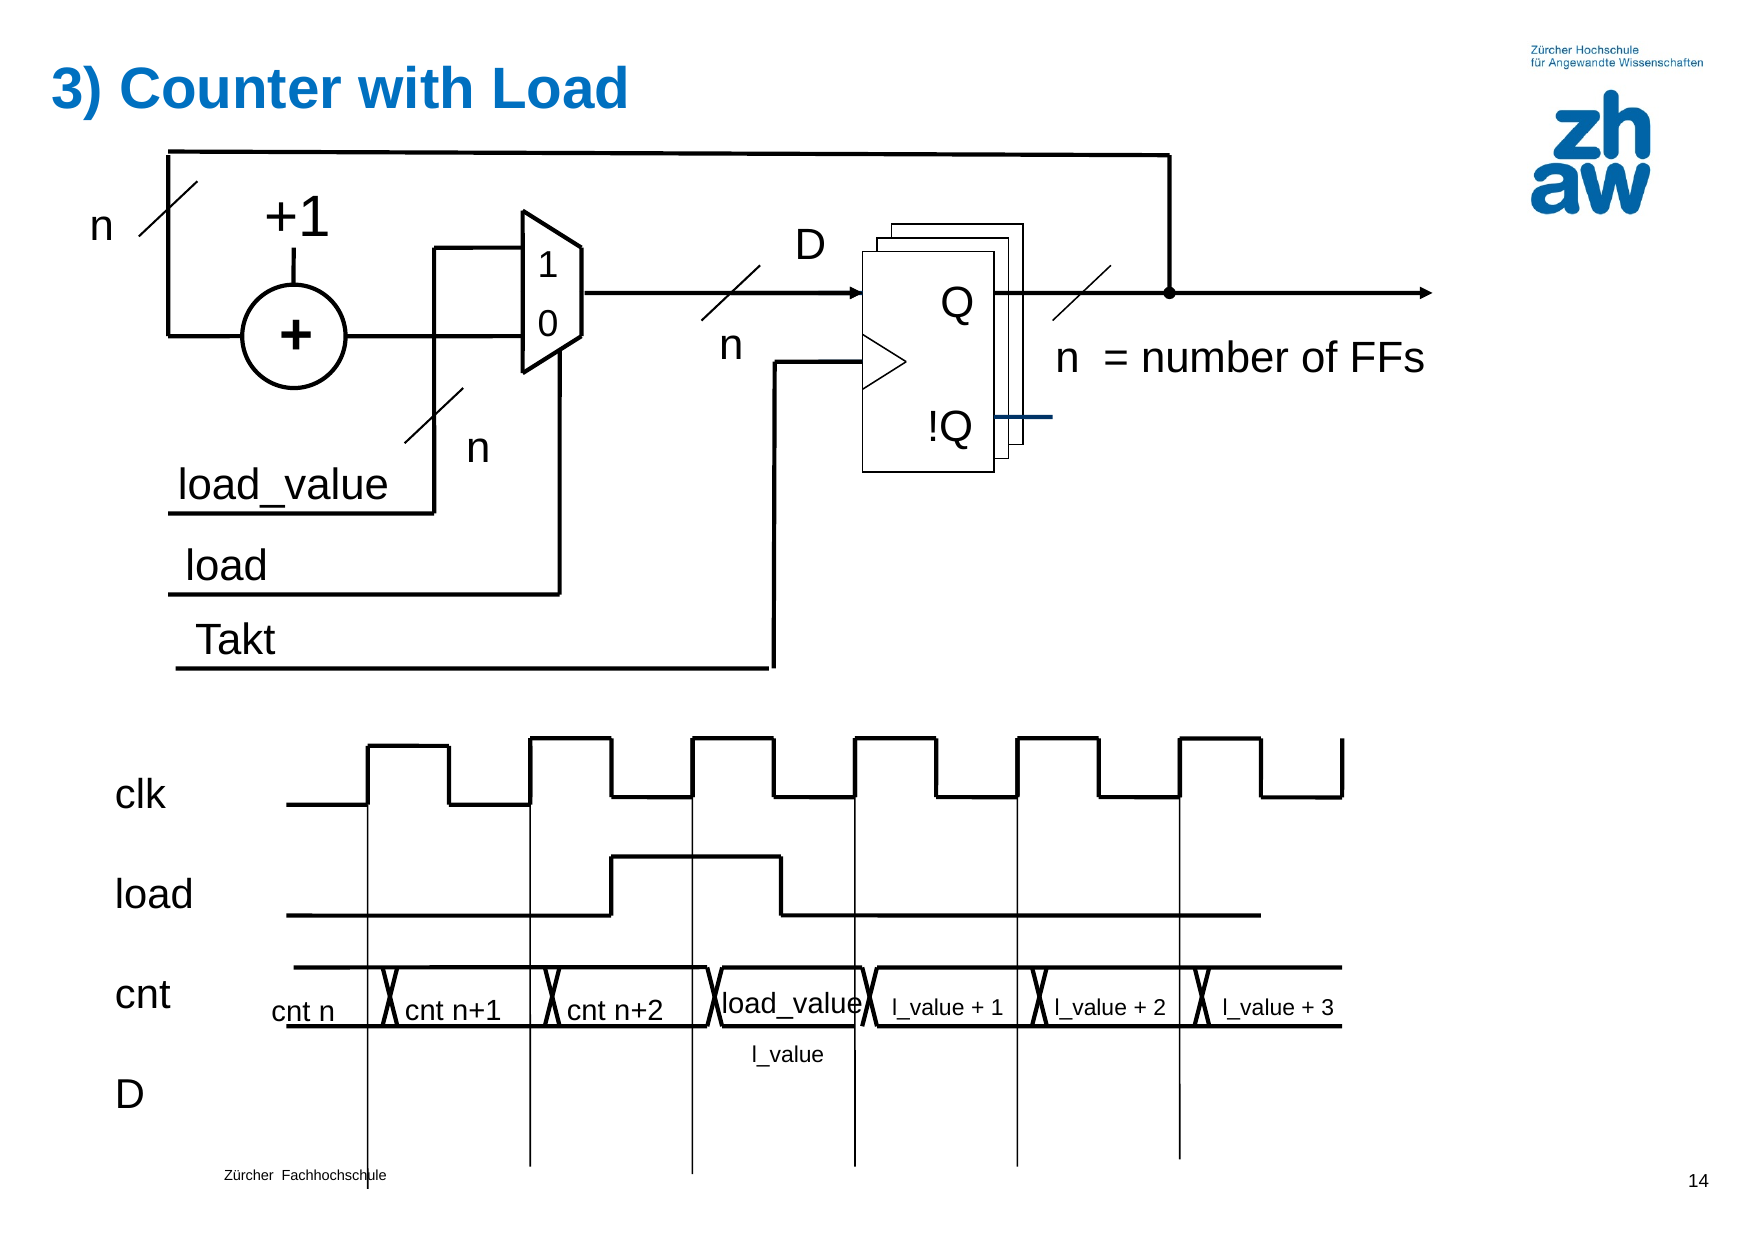

3) Counter with Load

+1
n
D

1

Q

0

+
n
n
 = number of FFs

!Q
n

load_value

load

Takt

clk
load
cnt
D

load_value
l_value + 1
l_value + 2
l_value + 3

cnt n+1

cnt n+2

cnt n
l_value

14